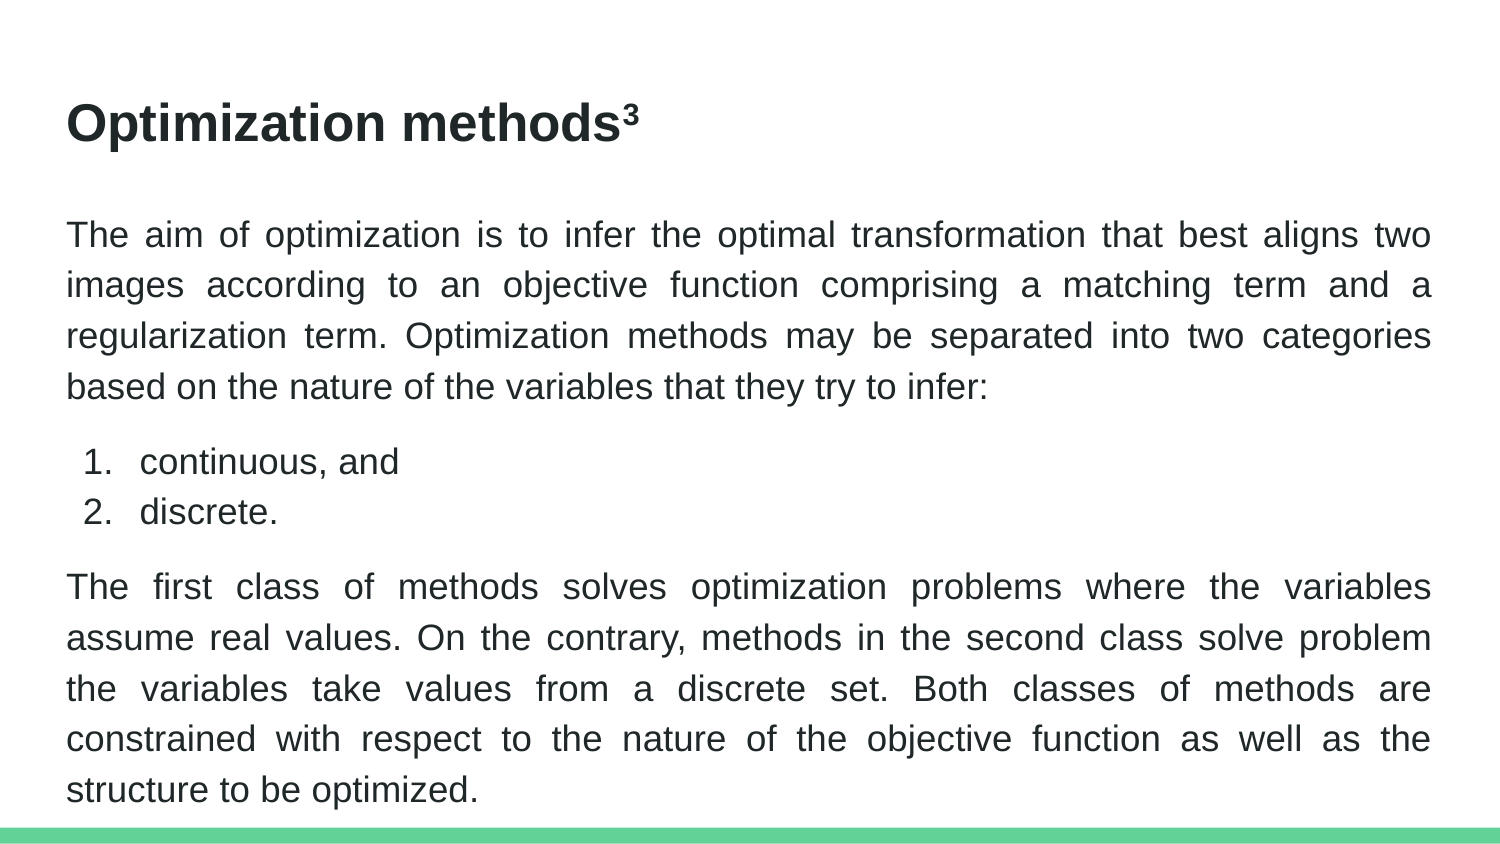

# Optimization methods3
The aim of optimization is to infer the optimal transformation that best aligns two images according to an objective function comprising a matching term and a regularization term. Optimization methods may be separated into two categories based on the nature of the variables that they try to infer:
continuous, and
discrete.
The first class of methods solves optimization problems where the variables assume real values. On the contrary, methods in the second class solve problem the variables take values from a discrete set. Both classes of methods are constrained with respect to the nature of the objective function as well as the structure to be optimized.